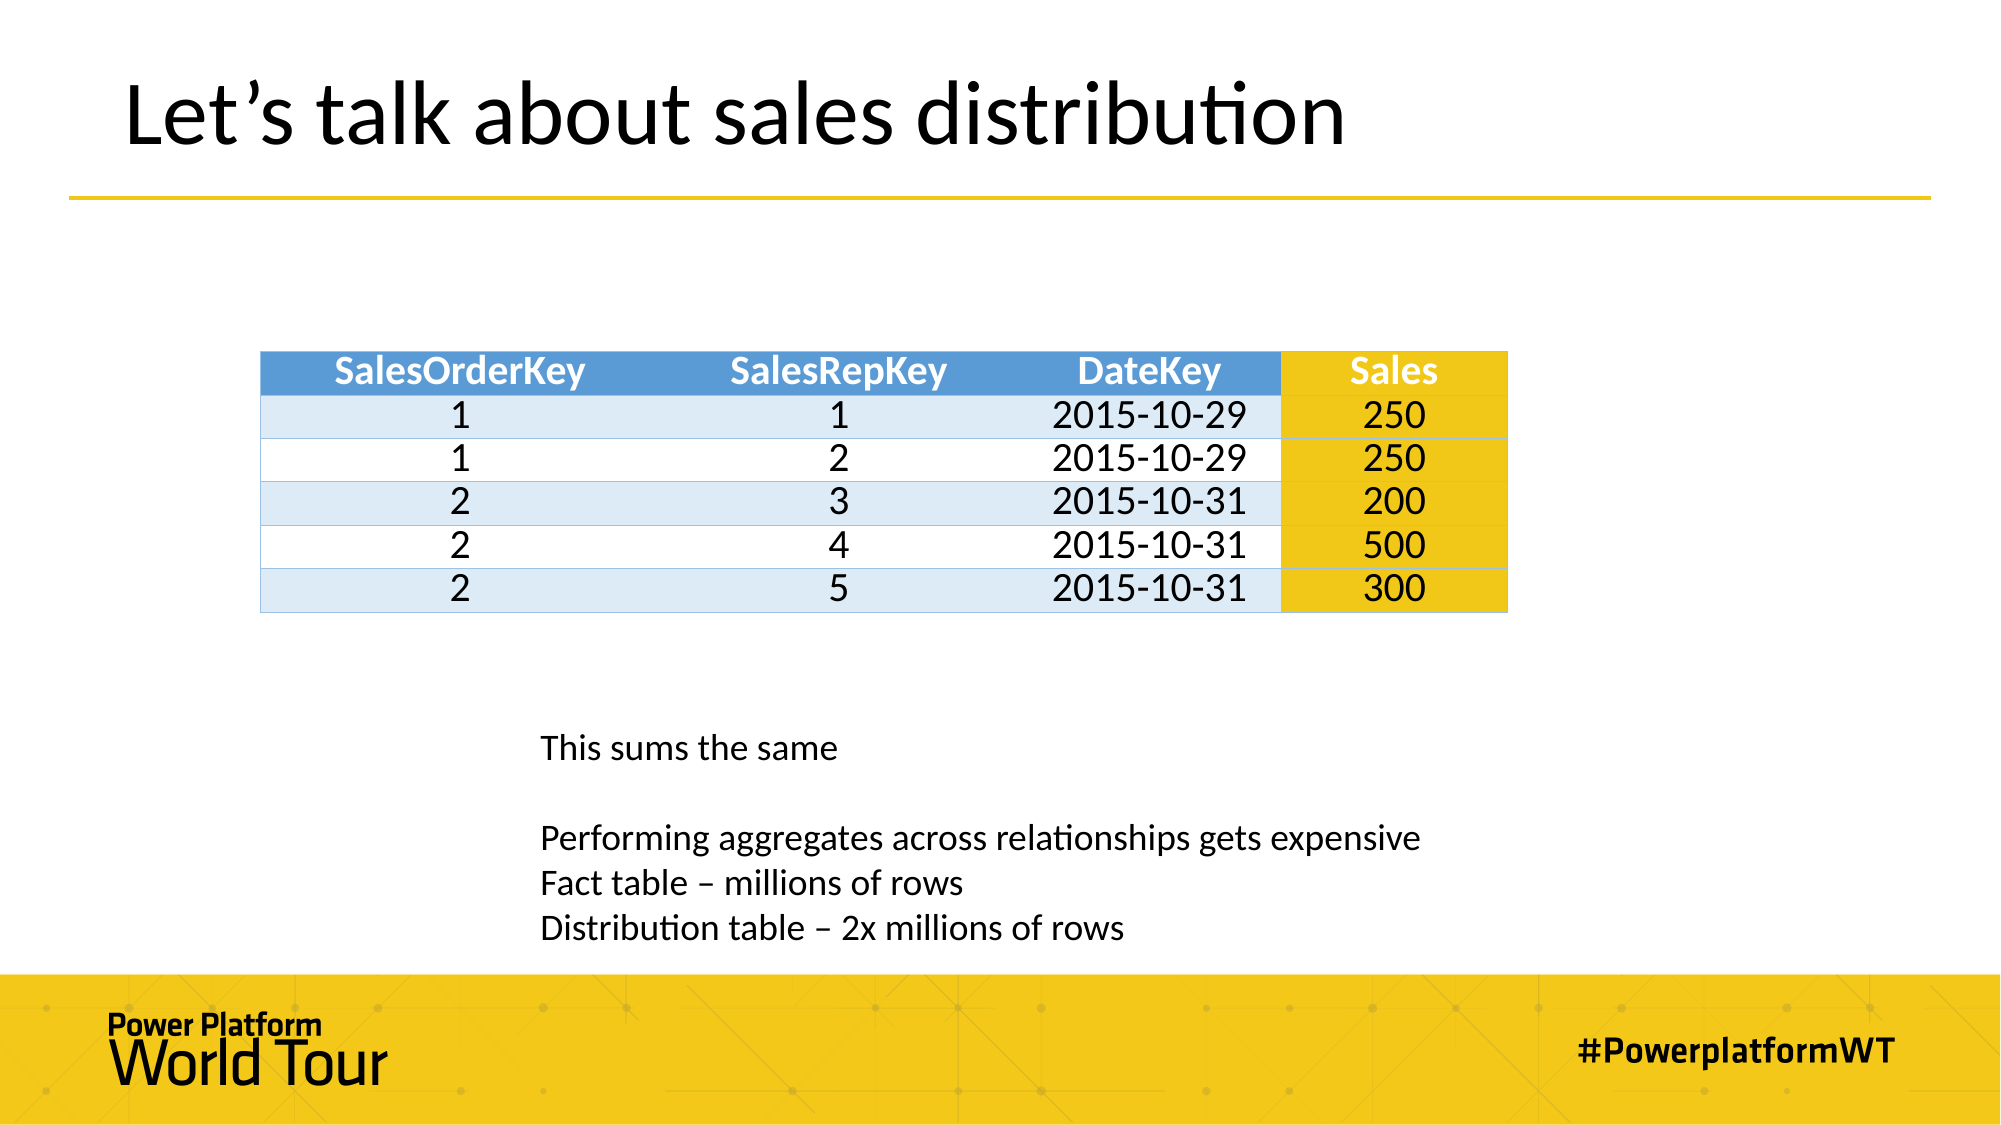

# Let’s talk about sales distribution
| SalesOrderKey | SalesRepKey | DateKey | Sales |
| --- | --- | --- | --- |
| 1 | 1 | 2015-10-29 | 250 |
| 1 | 2 | 2015-10-29 | 250 |
| 2 | 3 | 2015-10-31 | 200 |
| 2 | 4 | 2015-10-31 | 500 |
| 2 | 5 | 2015-10-31 | 300 |
This sums the same

Performing aggregates across relationships gets expensive
Fact table – millions of rows
Distribution table – 2x millions of rows